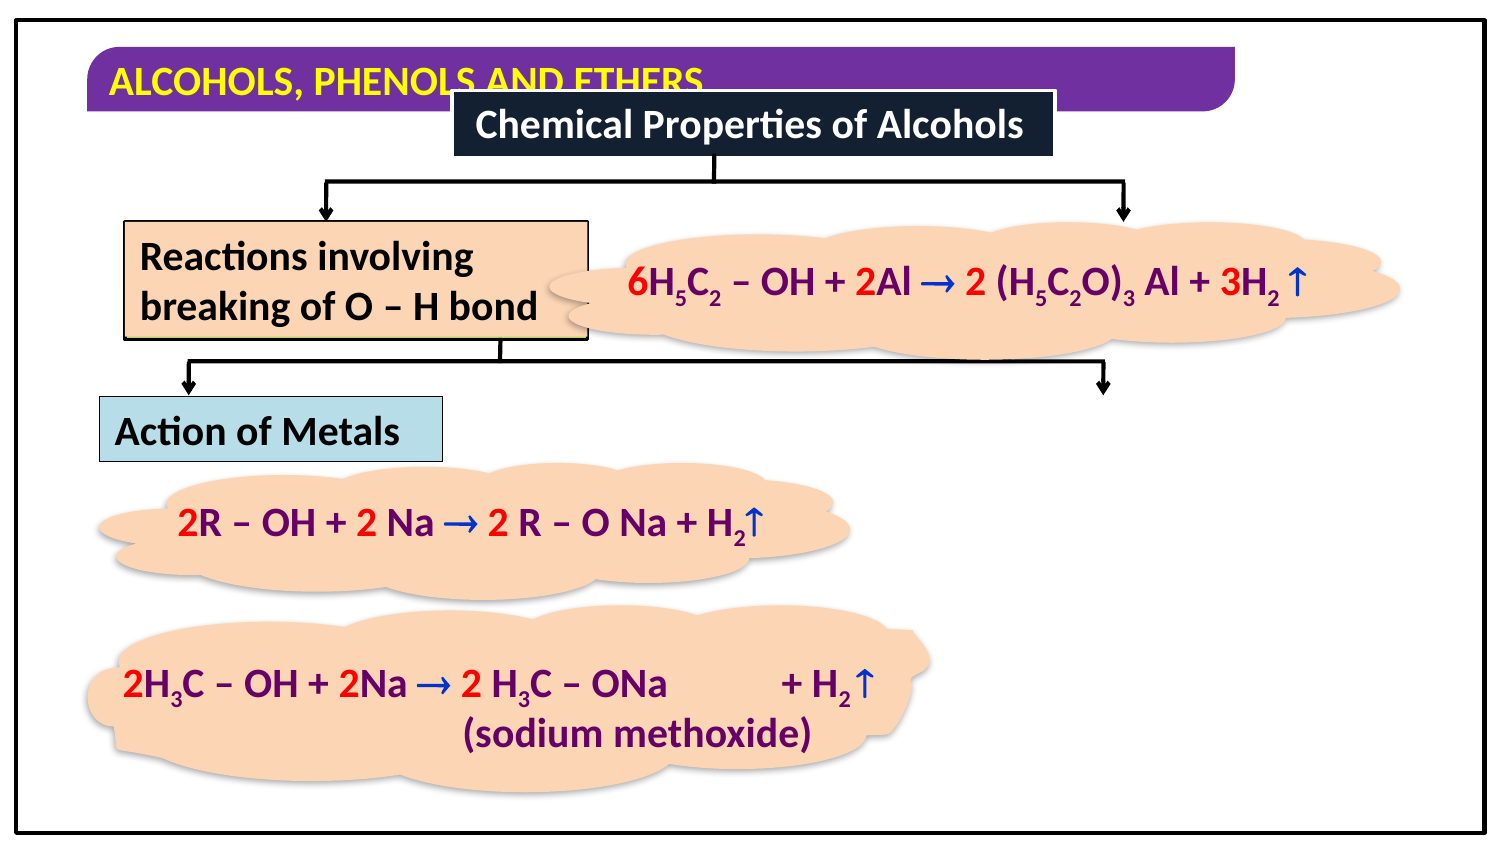

Chemical Properties of Alcohols

Reactions involving
breaking of O – H bond

6H5C2 – OH + 2Al → 2 (H5C2O)3 Al + 3H2 ↑
Action of Metals

2R – OH + 2 Na → 2 R – O Na + H2↑

2H3C – OH + 2Na → 2 H3C – ONa            + H2 ↑
(sodium methoxide)